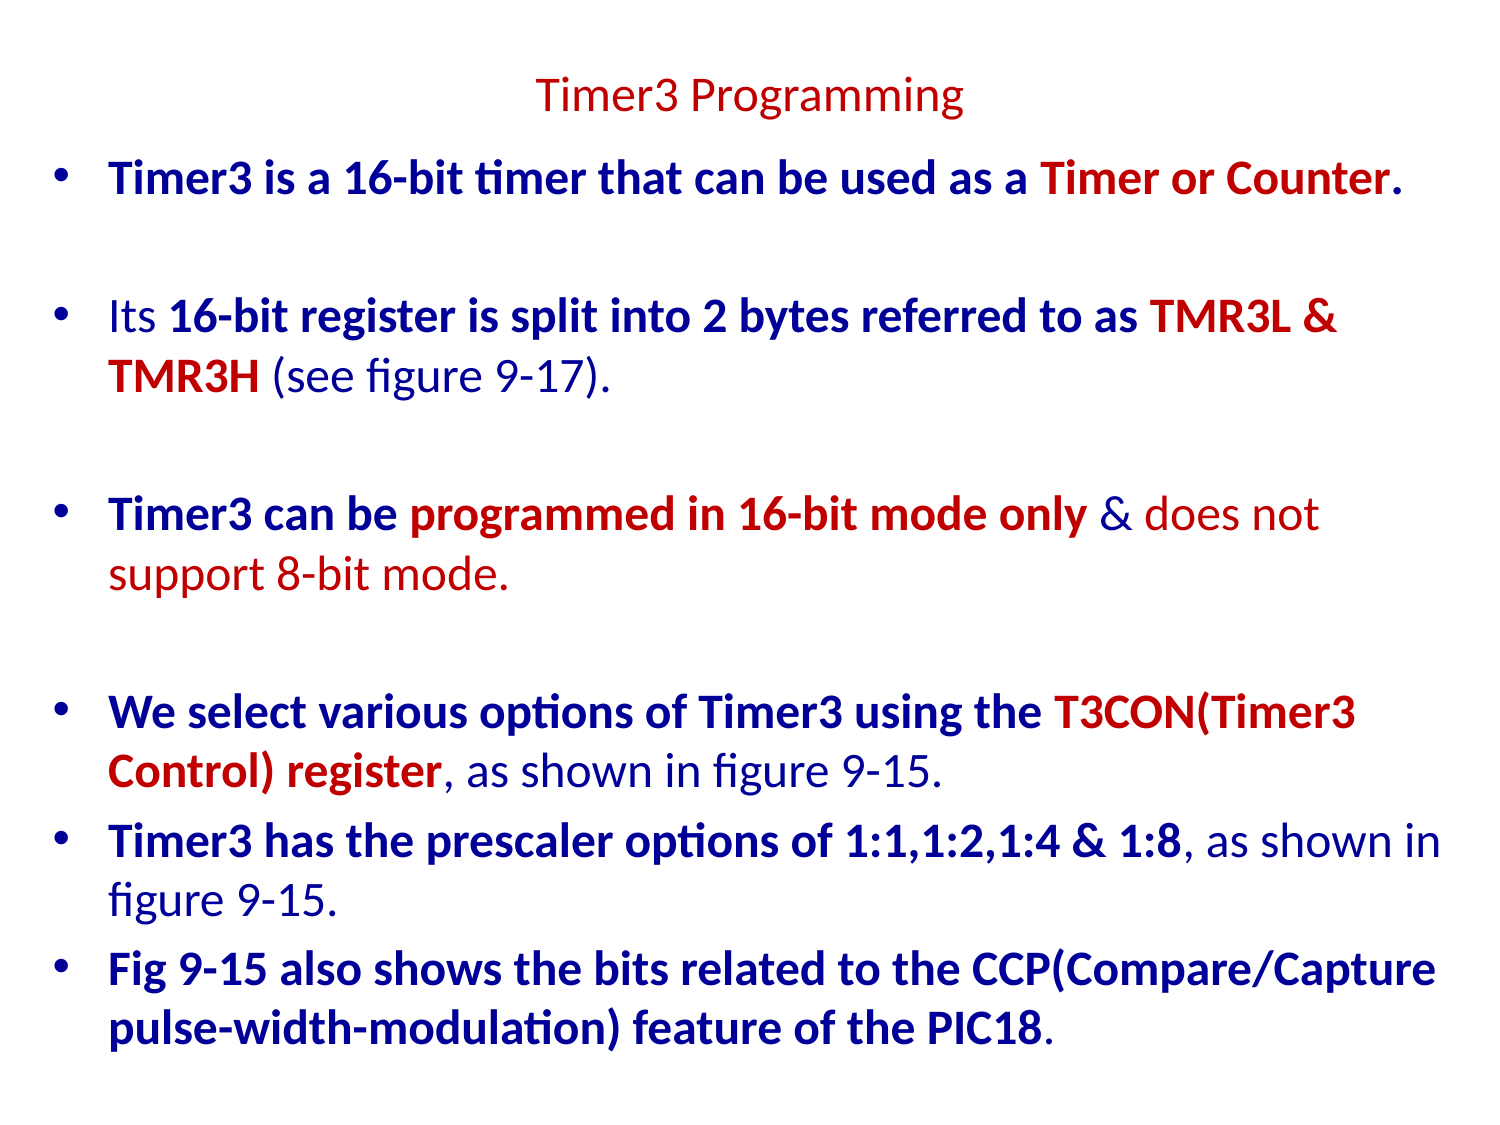

# Timer3 Programming
Timer3 is a 16-bit timer that can be used as a Timer or Counter.

Its 16-bit register is split into 2 bytes referred to as TMR3L & TMR3H (see figure 9-17).

Timer3 can be programmed in 16-bit mode only & does not support 8-bit mode.

We select various options of Timer3 using the T3CON(Timer3 Control) register, as shown in figure 9-15.
Timer3 has the prescaler options of 1:1,1:2,1:4 & 1:8, as shown in figure 9-15.
Fig 9-15 also shows the bits related to the CCP(Compare/Capture pulse-width-modulation) feature of the PIC18.